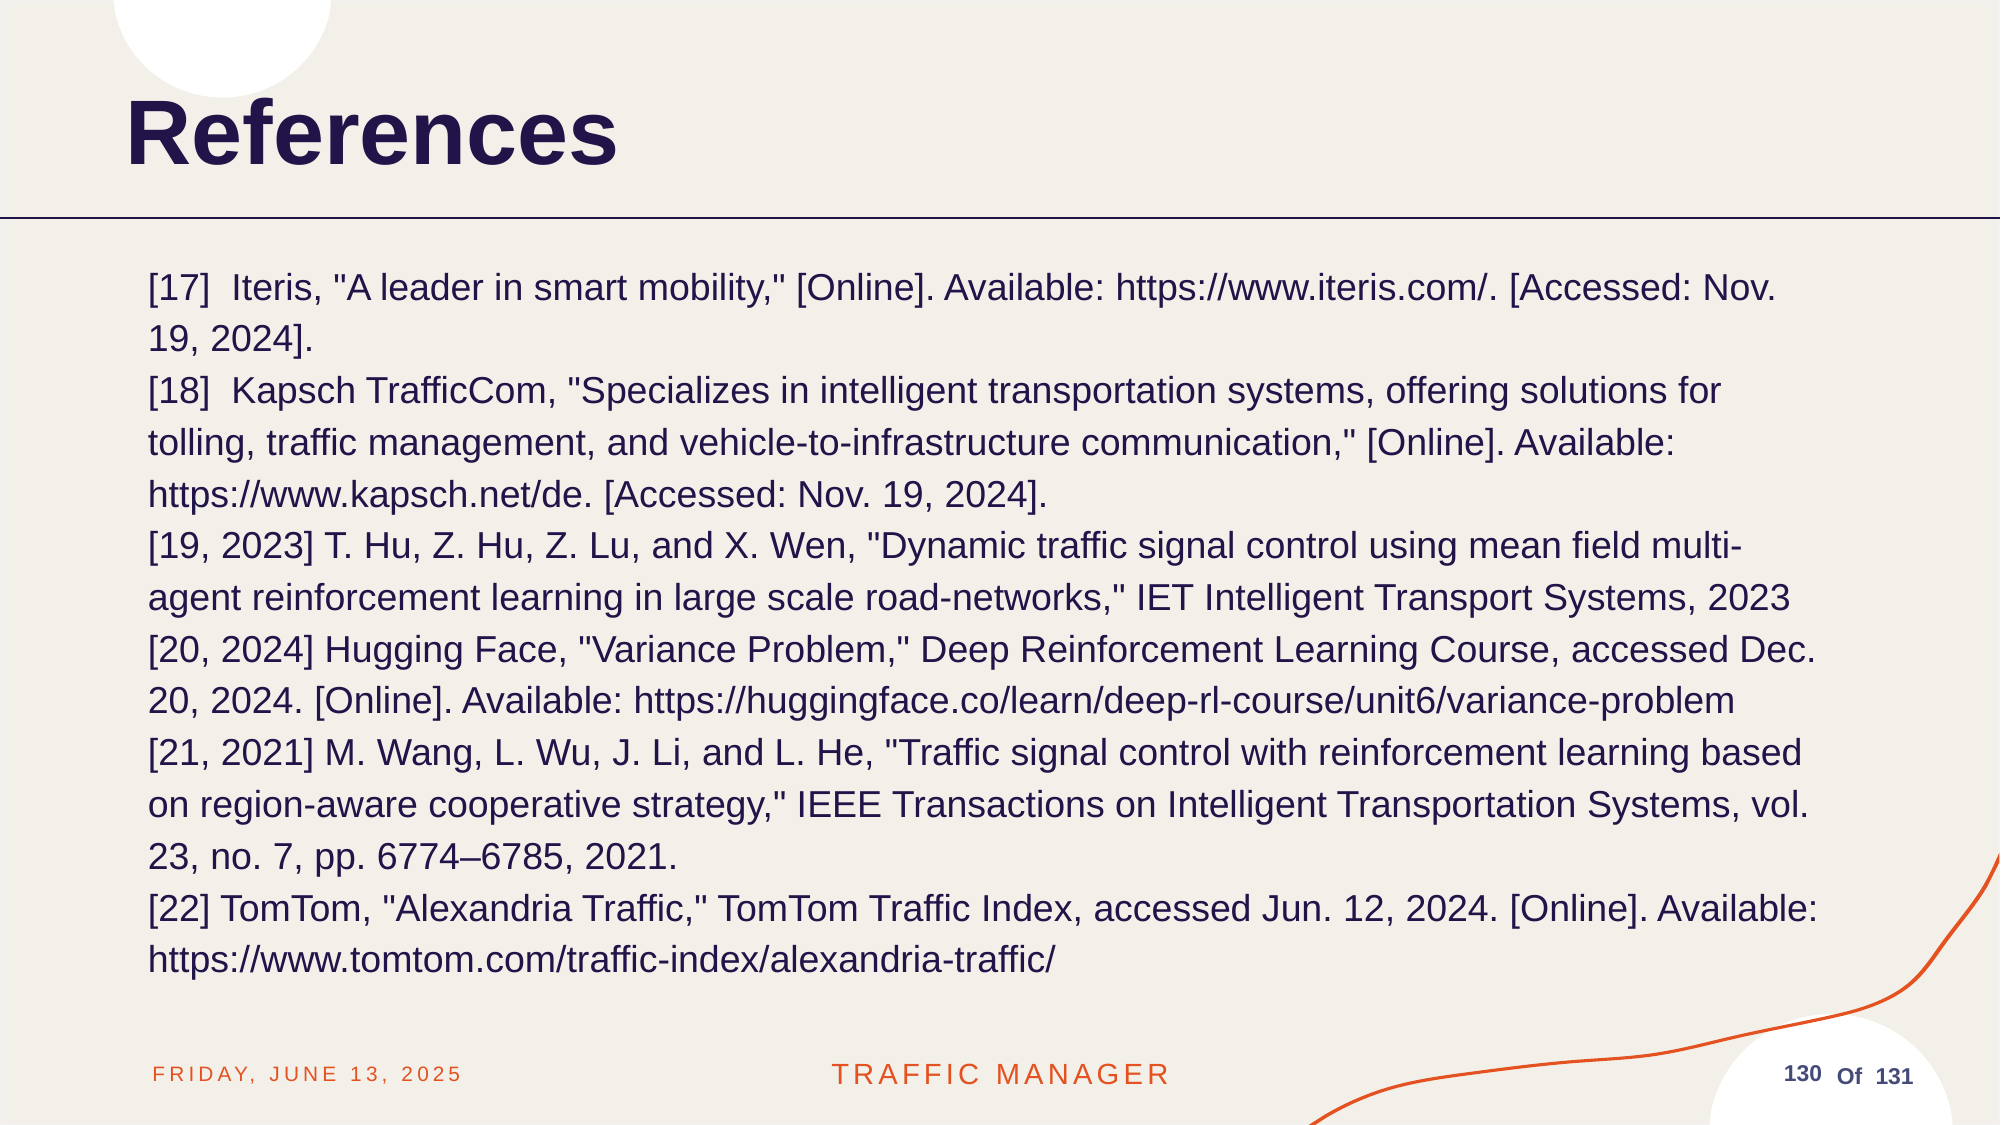

# References
[17]  Iteris, "A leader in smart mobility," [Online]. Available: https://www.iteris.com/. [Accessed: Nov. 19, 2024].
[18]  Kapsch TrafficCom, "Specializes in intelligent transportation systems, offering solutions for tolling, traffic management, and vehicle-to-infrastructure communication," [Online]. Available: https://www.kapsch.net/de. [Accessed: Nov. 19, 2024].
[19, 2023] T. Hu, Z. Hu, Z. Lu, and X. Wen, "Dynamic traffic signal control using mean field multi-agent reinforcement learning in large scale road-networks," IET Intelligent Transport Systems, 2023
[20, 2024] Hugging Face, "Variance Problem," Deep Reinforcement Learning Course, accessed Dec. 20, 2024. [Online]. Available: https://huggingface.co/learn/deep-rl-course/unit6/variance-problem
[21, 2021] M. Wang, L. Wu, J. Li, and L. He, "Traffic signal control with reinforcement learning based on region-aware cooperative strategy," IEEE Transactions on Intelligent Transportation Systems, vol. 23, no. 7, pp. 6774–6785, 2021.
[22] TomTom, "Alexandria Traffic," TomTom Traffic Index, accessed Jun. 12, 2024. [Online]. Available: https://www.tomtom.com/traffic-index/alexandria-traffic/

Friday, June 13, 2025
Traffic MANAGER
130